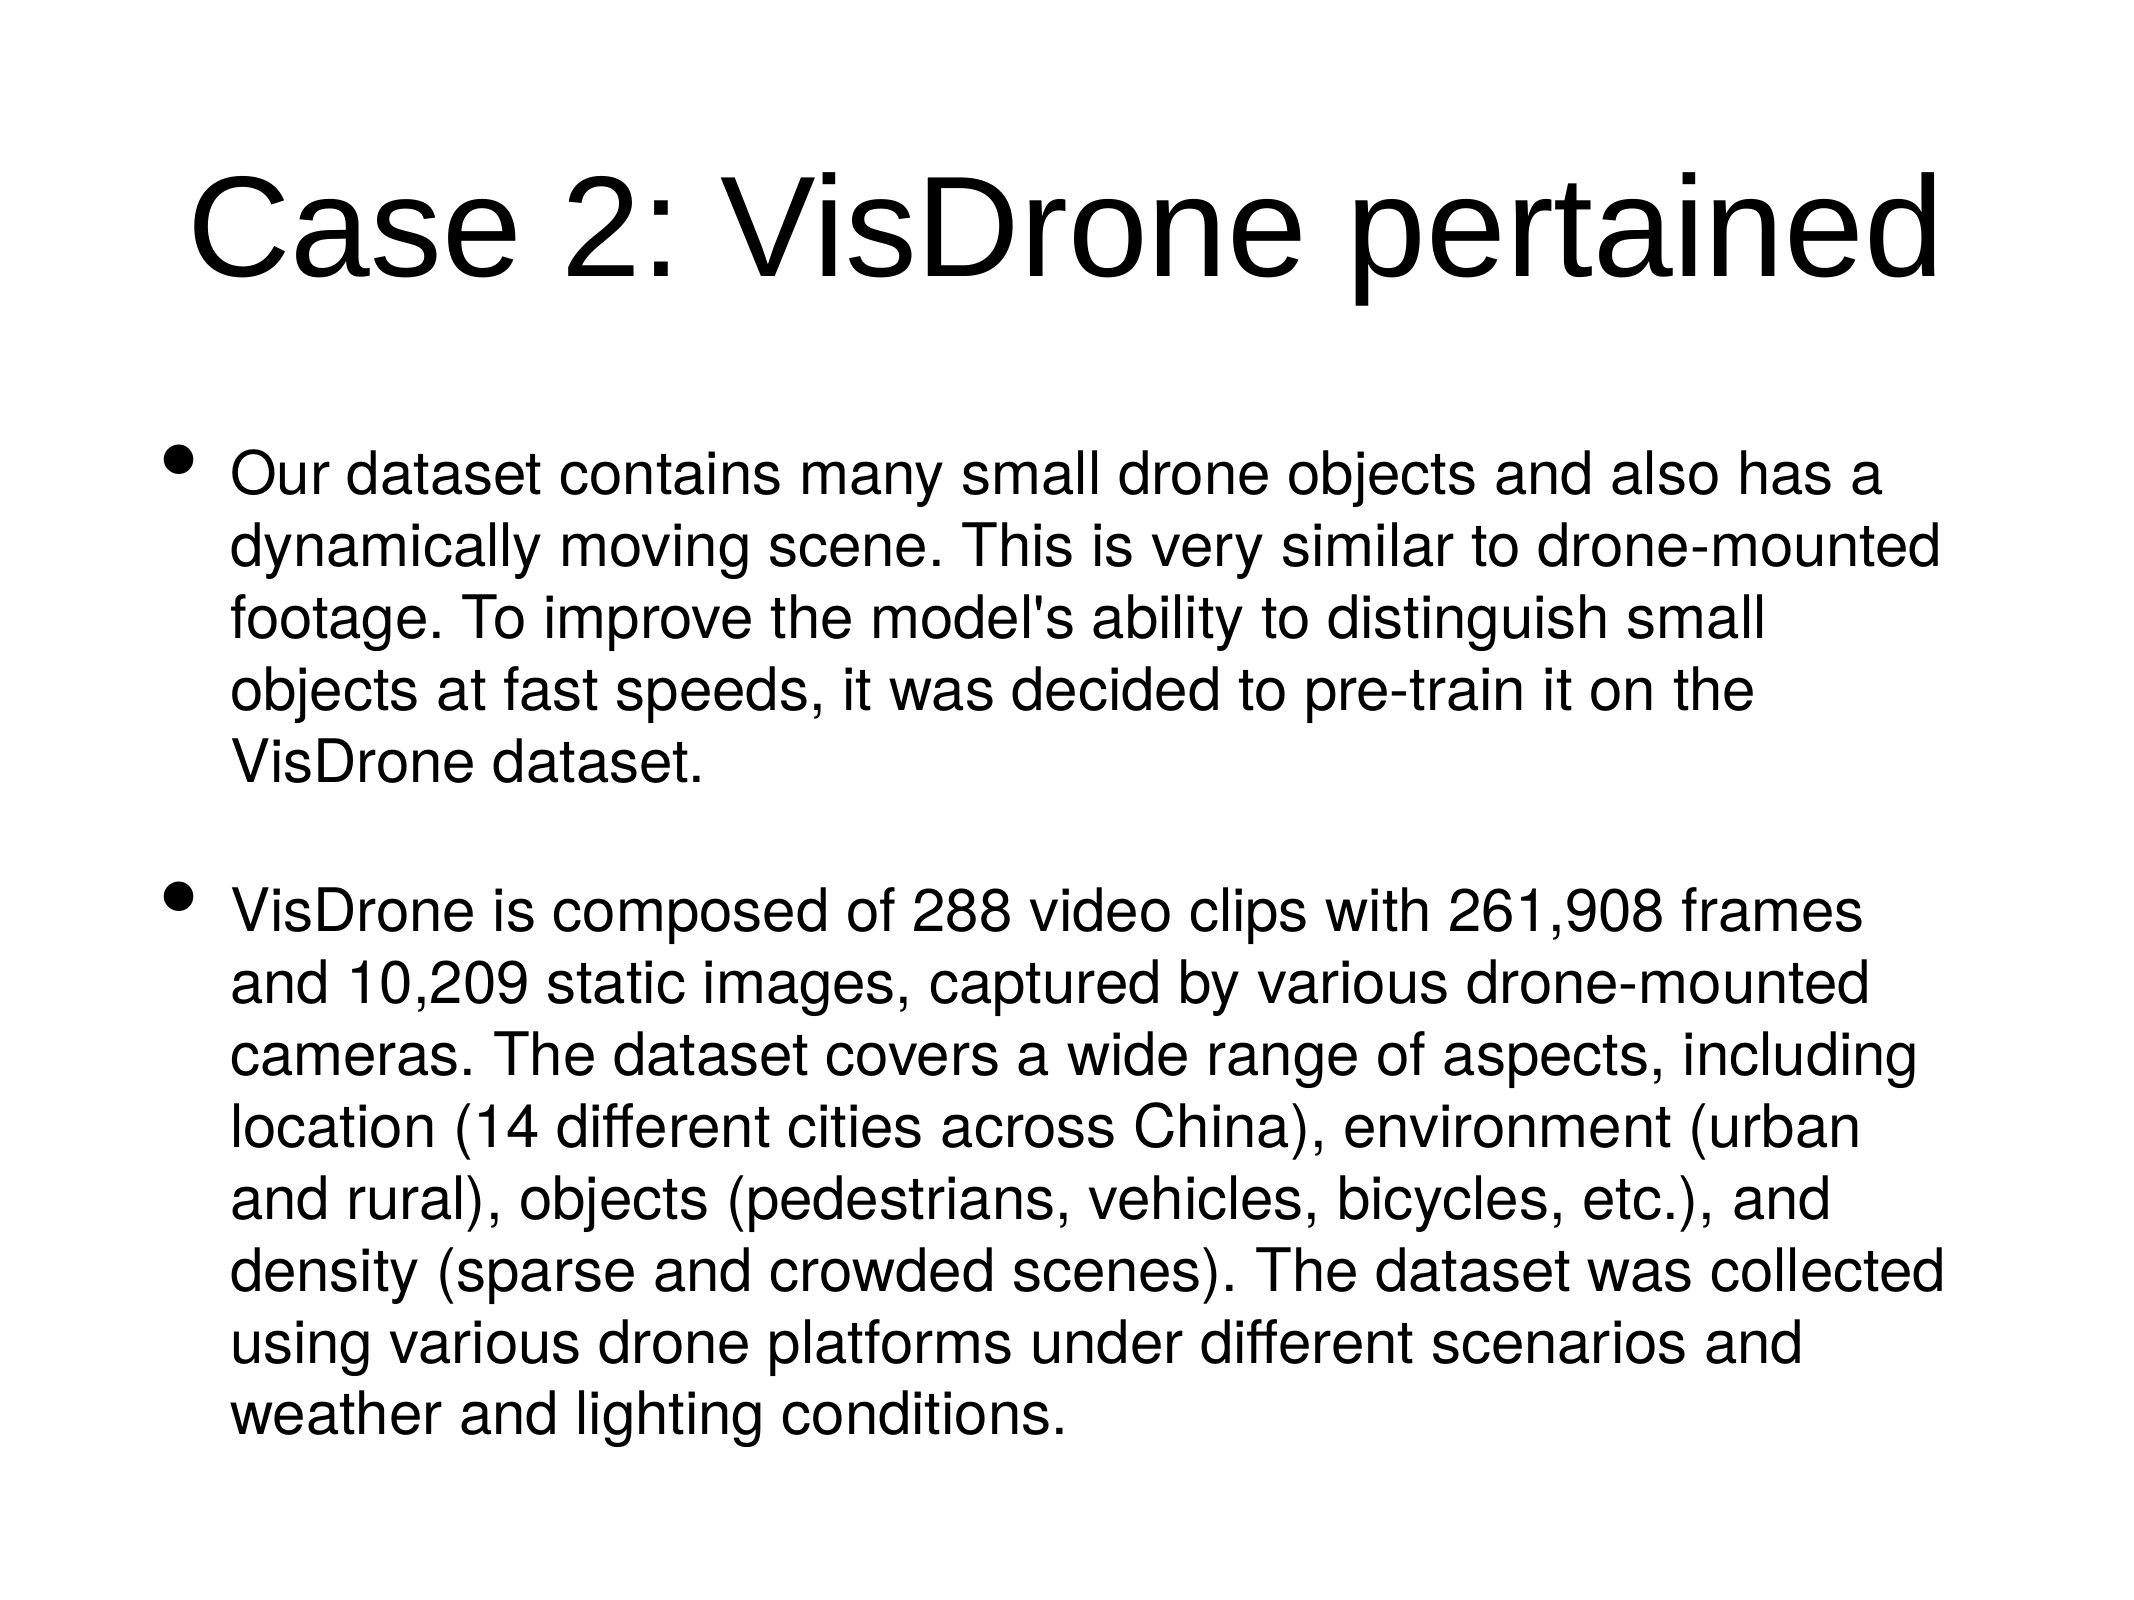

# Case 2: VisDrone pertained
Our dataset contains many small drone objects and also has a dynamically moving scene. This is very similar to drone-mounted footage. To improve the model's ability to distinguish small objects at fast speeds, it was decided to pre-train it on the VisDrone dataset.
VisDrone is composed of 288 video clips with 261,908 frames and 10,209 static images, captured by various drone-mounted cameras. The dataset covers a wide range of aspects, including location (14 different cities across China), environment (urban and rural), objects (pedestrians, vehicles, bicycles, etc.), and density (sparse and crowded scenes). The dataset was collected using various drone platforms under different scenarios and weather and lighting conditions.